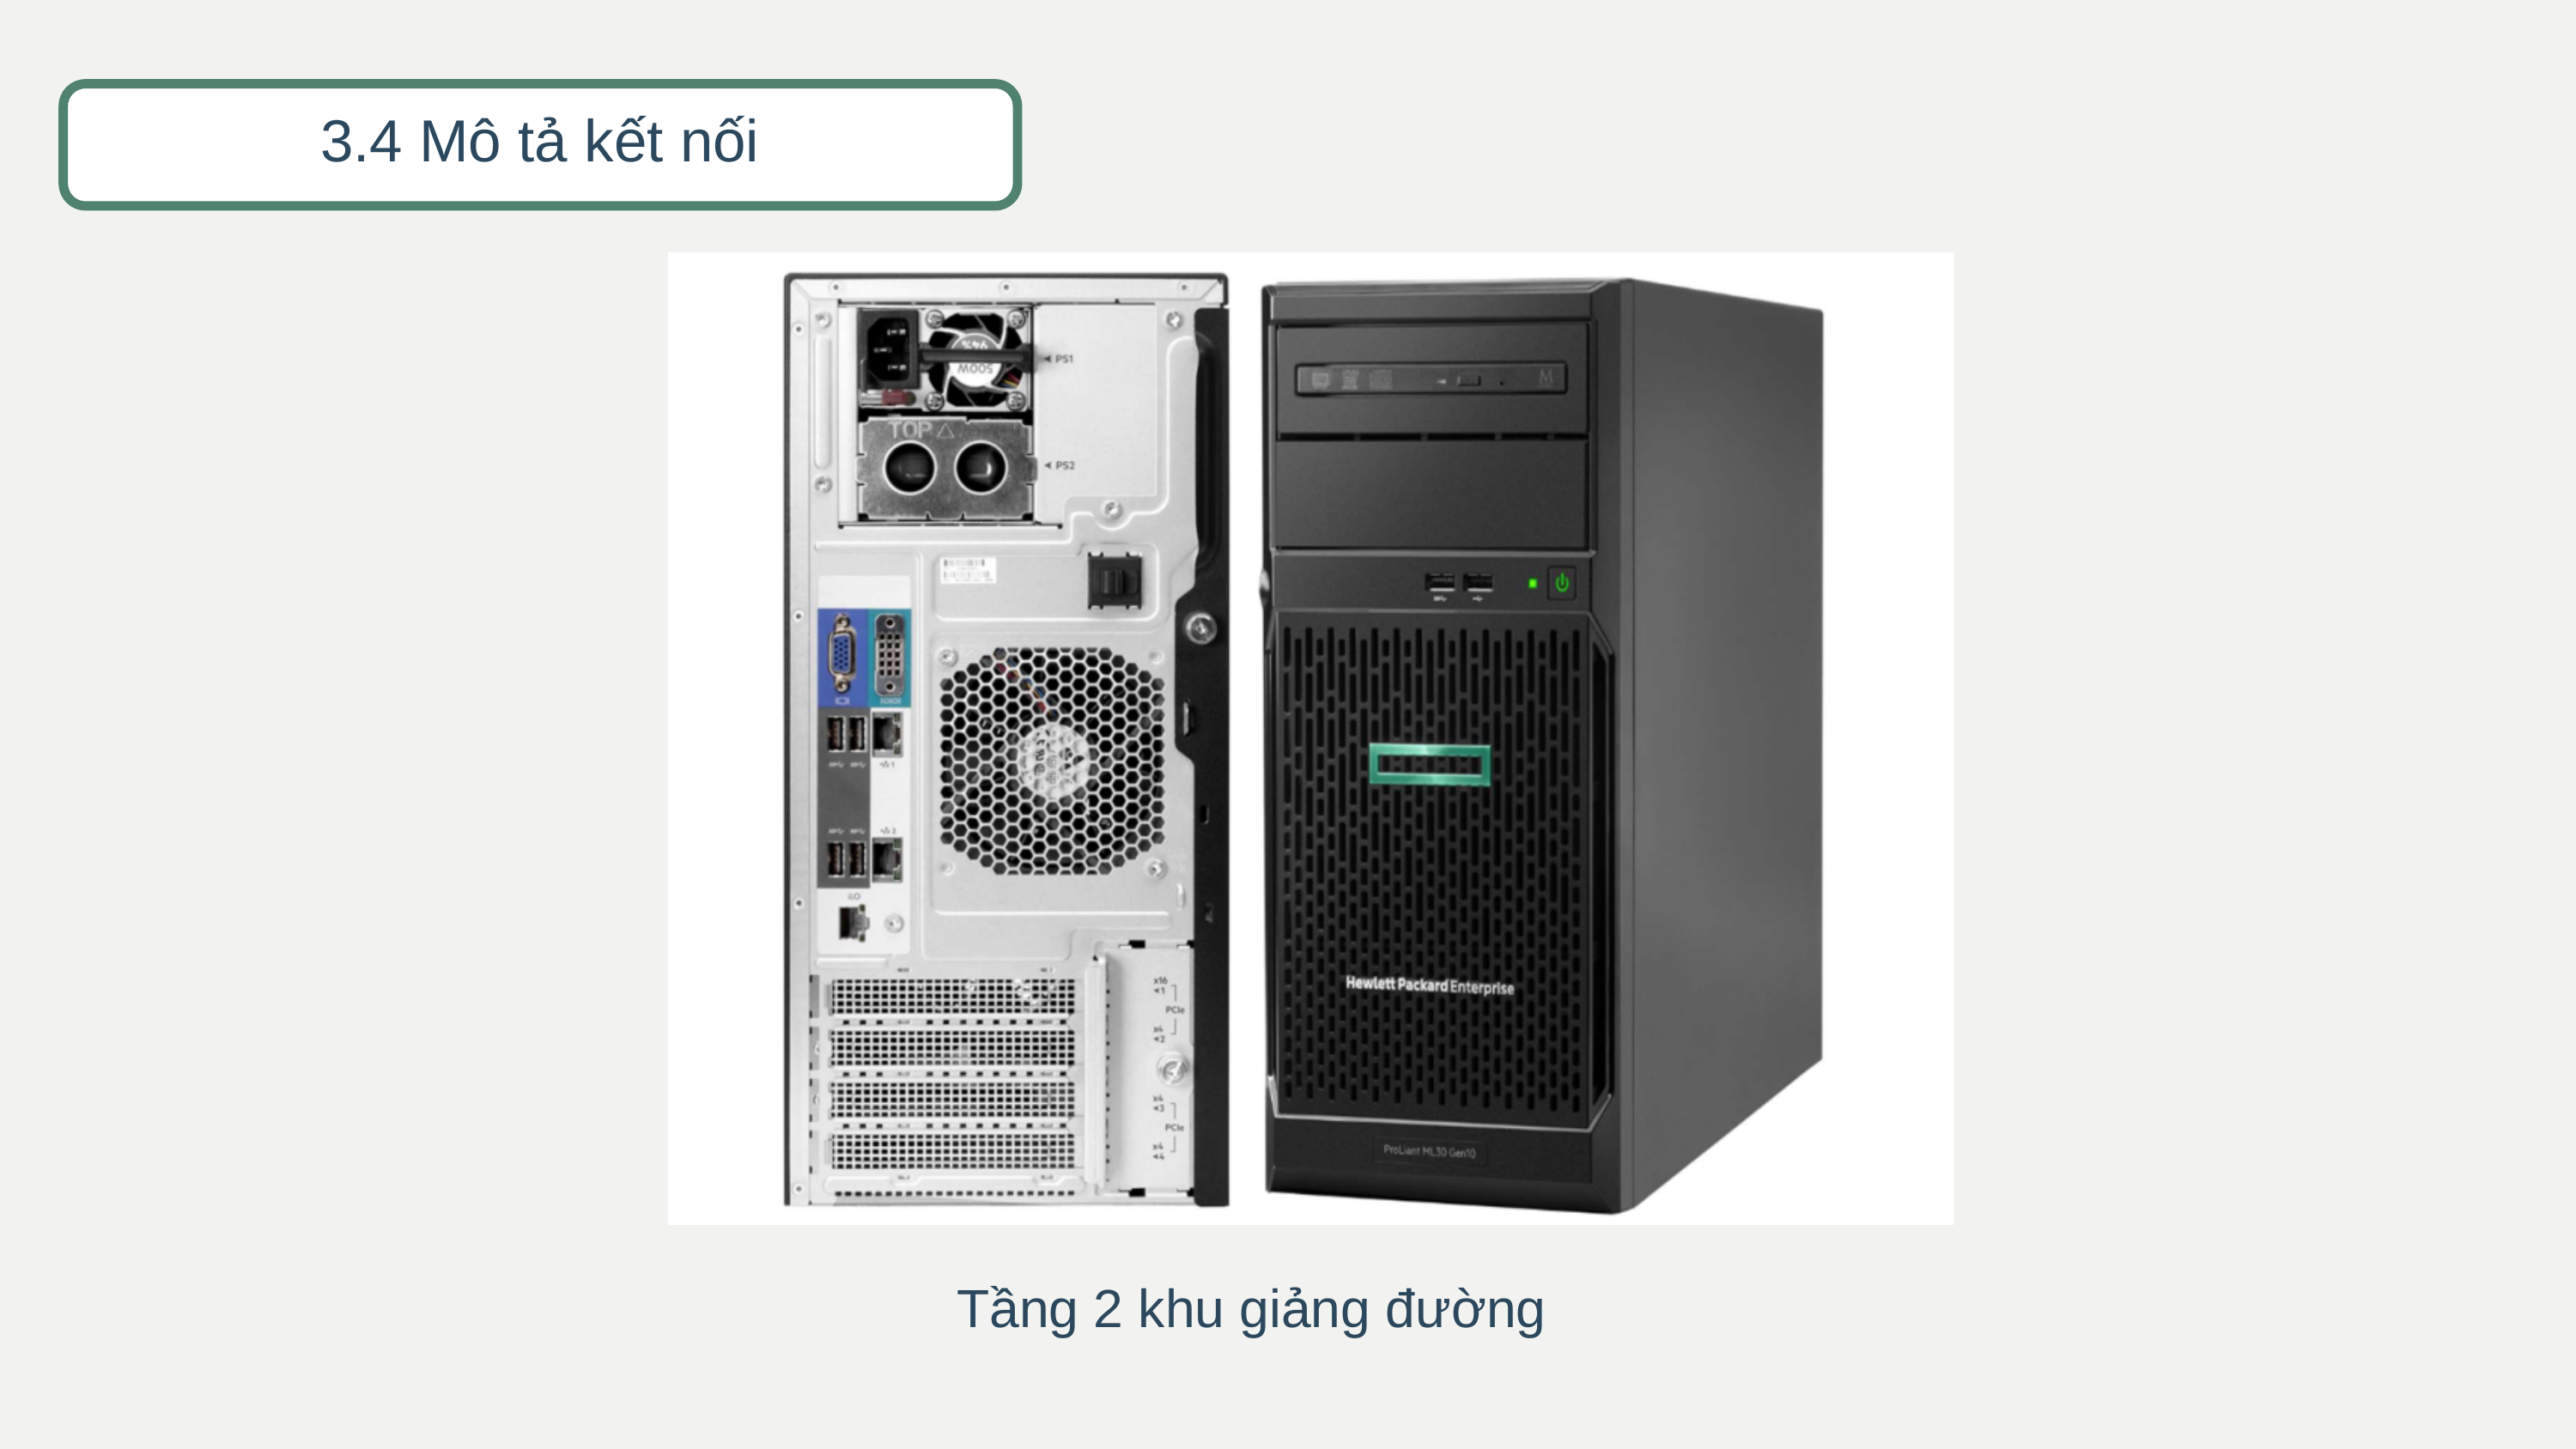

3.4 Mô tả kết nối

Tầng 2 khu giảng đường